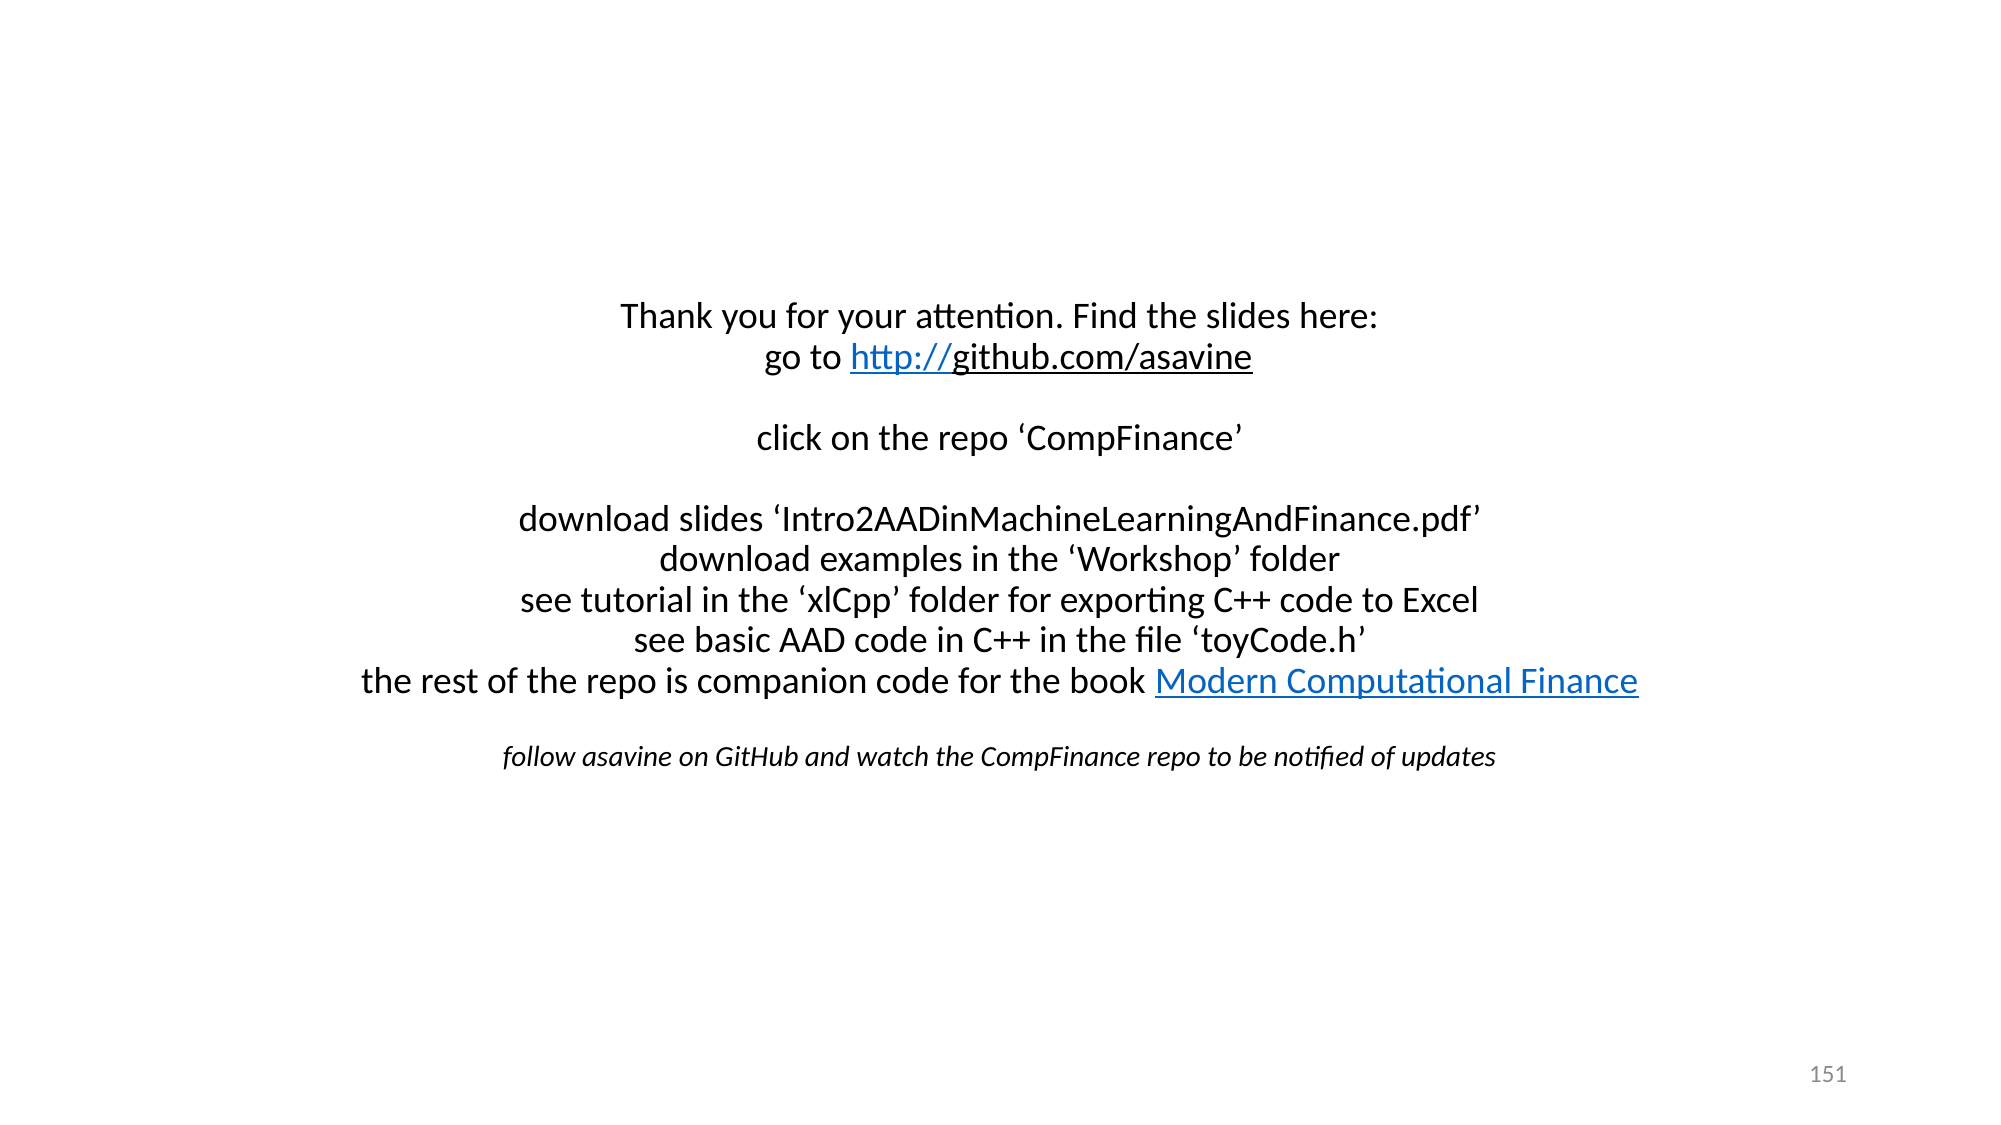

# Thank you for your attention. Find the slides here: go to http://github.com/asavine click on the repo ‘CompFinance’ download slides ‘Intro2AADinMachineLearningAndFinance.pdf’ download examples in the ‘Workshop’ folder see tutorial in the ‘xlCpp’ folder for exporting C++ code to Excel see basic AAD code in C++ in the file ‘toyCode.h’ the rest of the repo is companion code for the book Modern Computational Finance follow asavine on GitHub and watch the CompFinance repo to be notified of updates
151